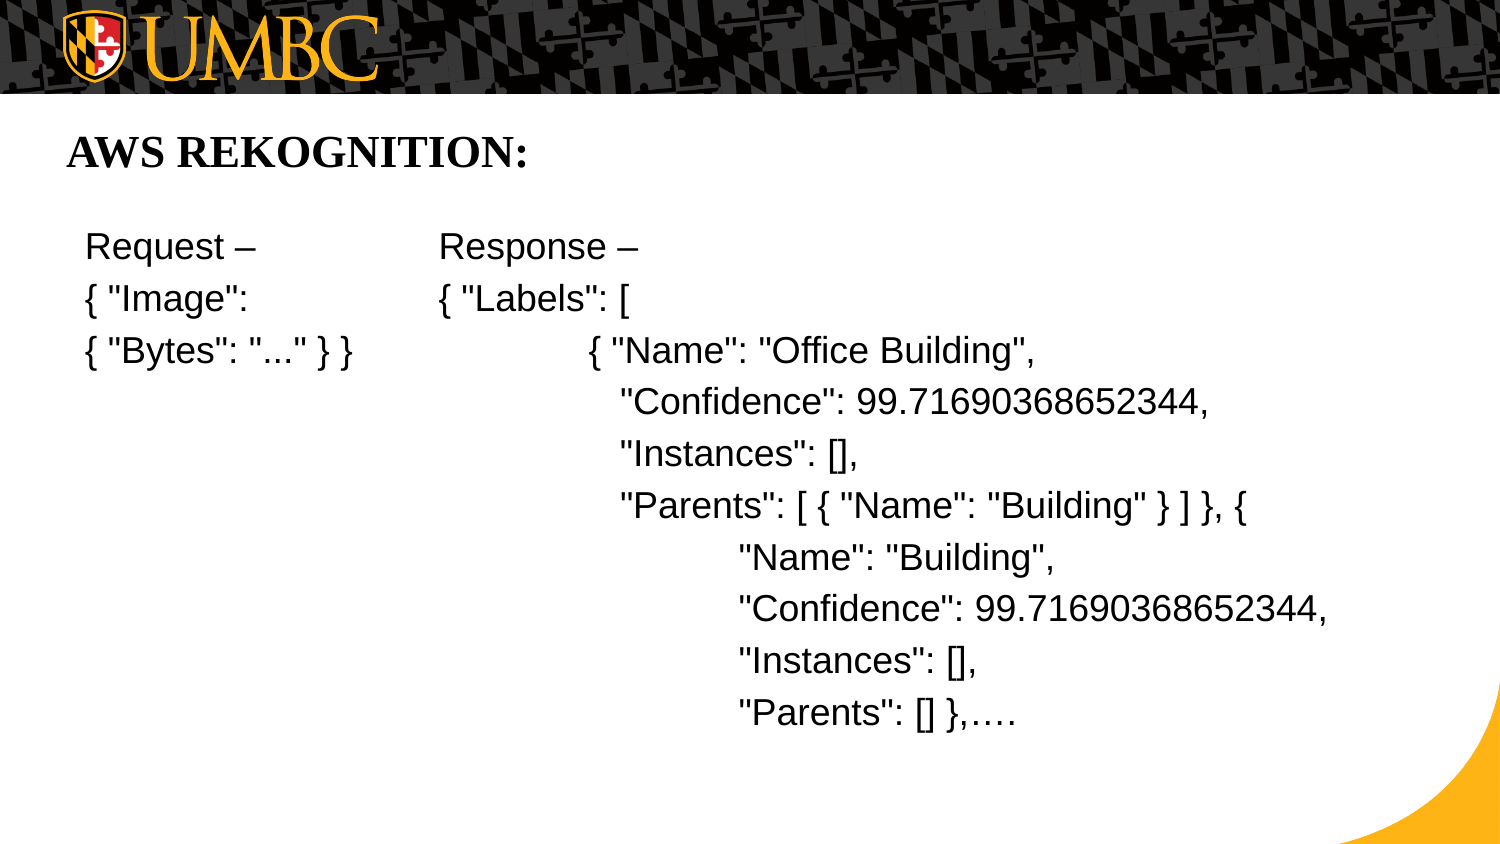

# AWS REKOGNITION:
Request –
{ "Image": { "Bytes": "..." } }
Response –
{ "Labels": [
	{ "Name": "Office Building",
	   "Confidence": 99.71690368652344, 		   "Instances": [],
	   "Parents": [ { "Name": "Building" } ] }, { 			"Name": "Building",
		"Confidence": 99.71690368652344, 		"Instances": [],
		"Parents": [] },….